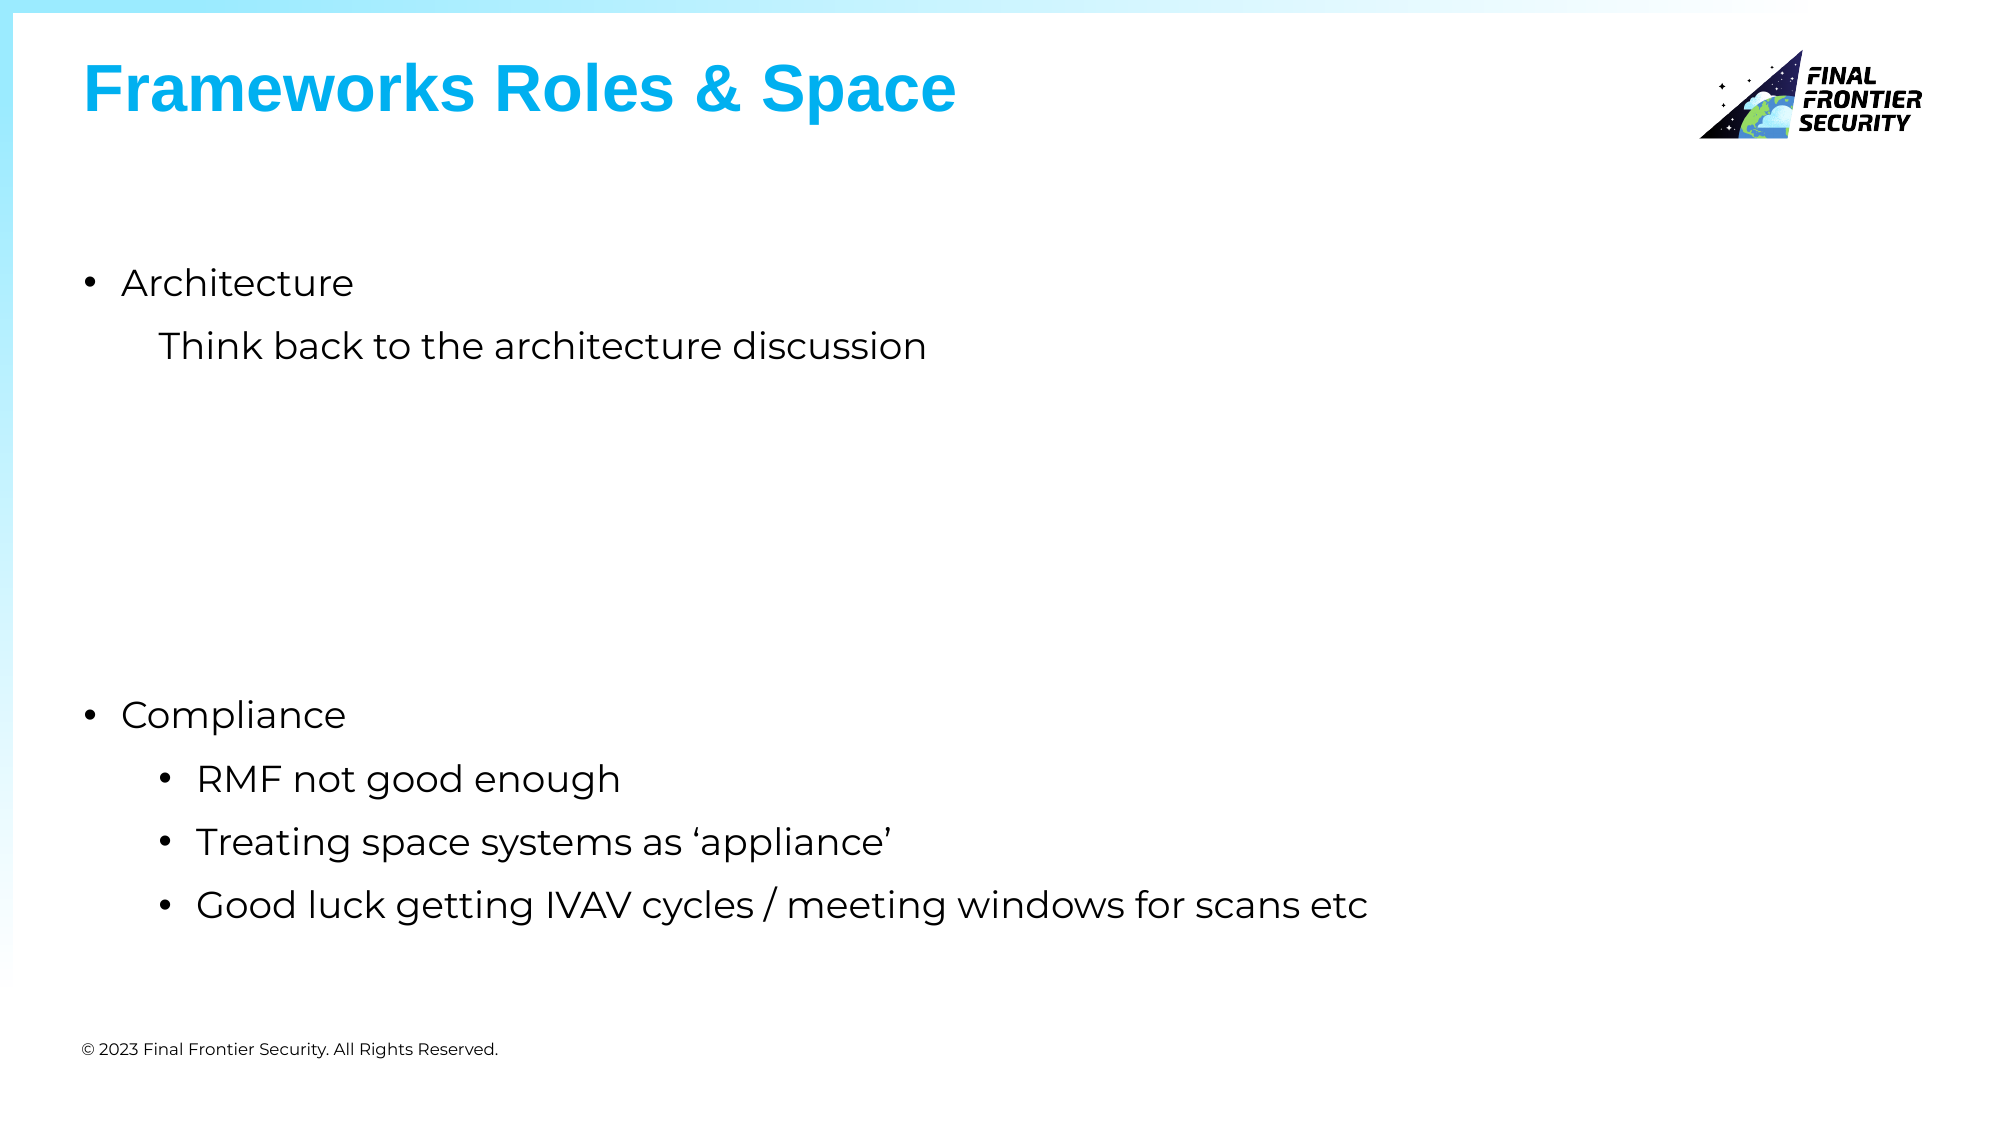

# Frameworks Roles & Space
Architecture
Think back to the architecture discussion

Compliance
RMF not good enough
Treating space systems as ‘appliance’
Good luck getting IVAV cycles / meeting windows for scans etc